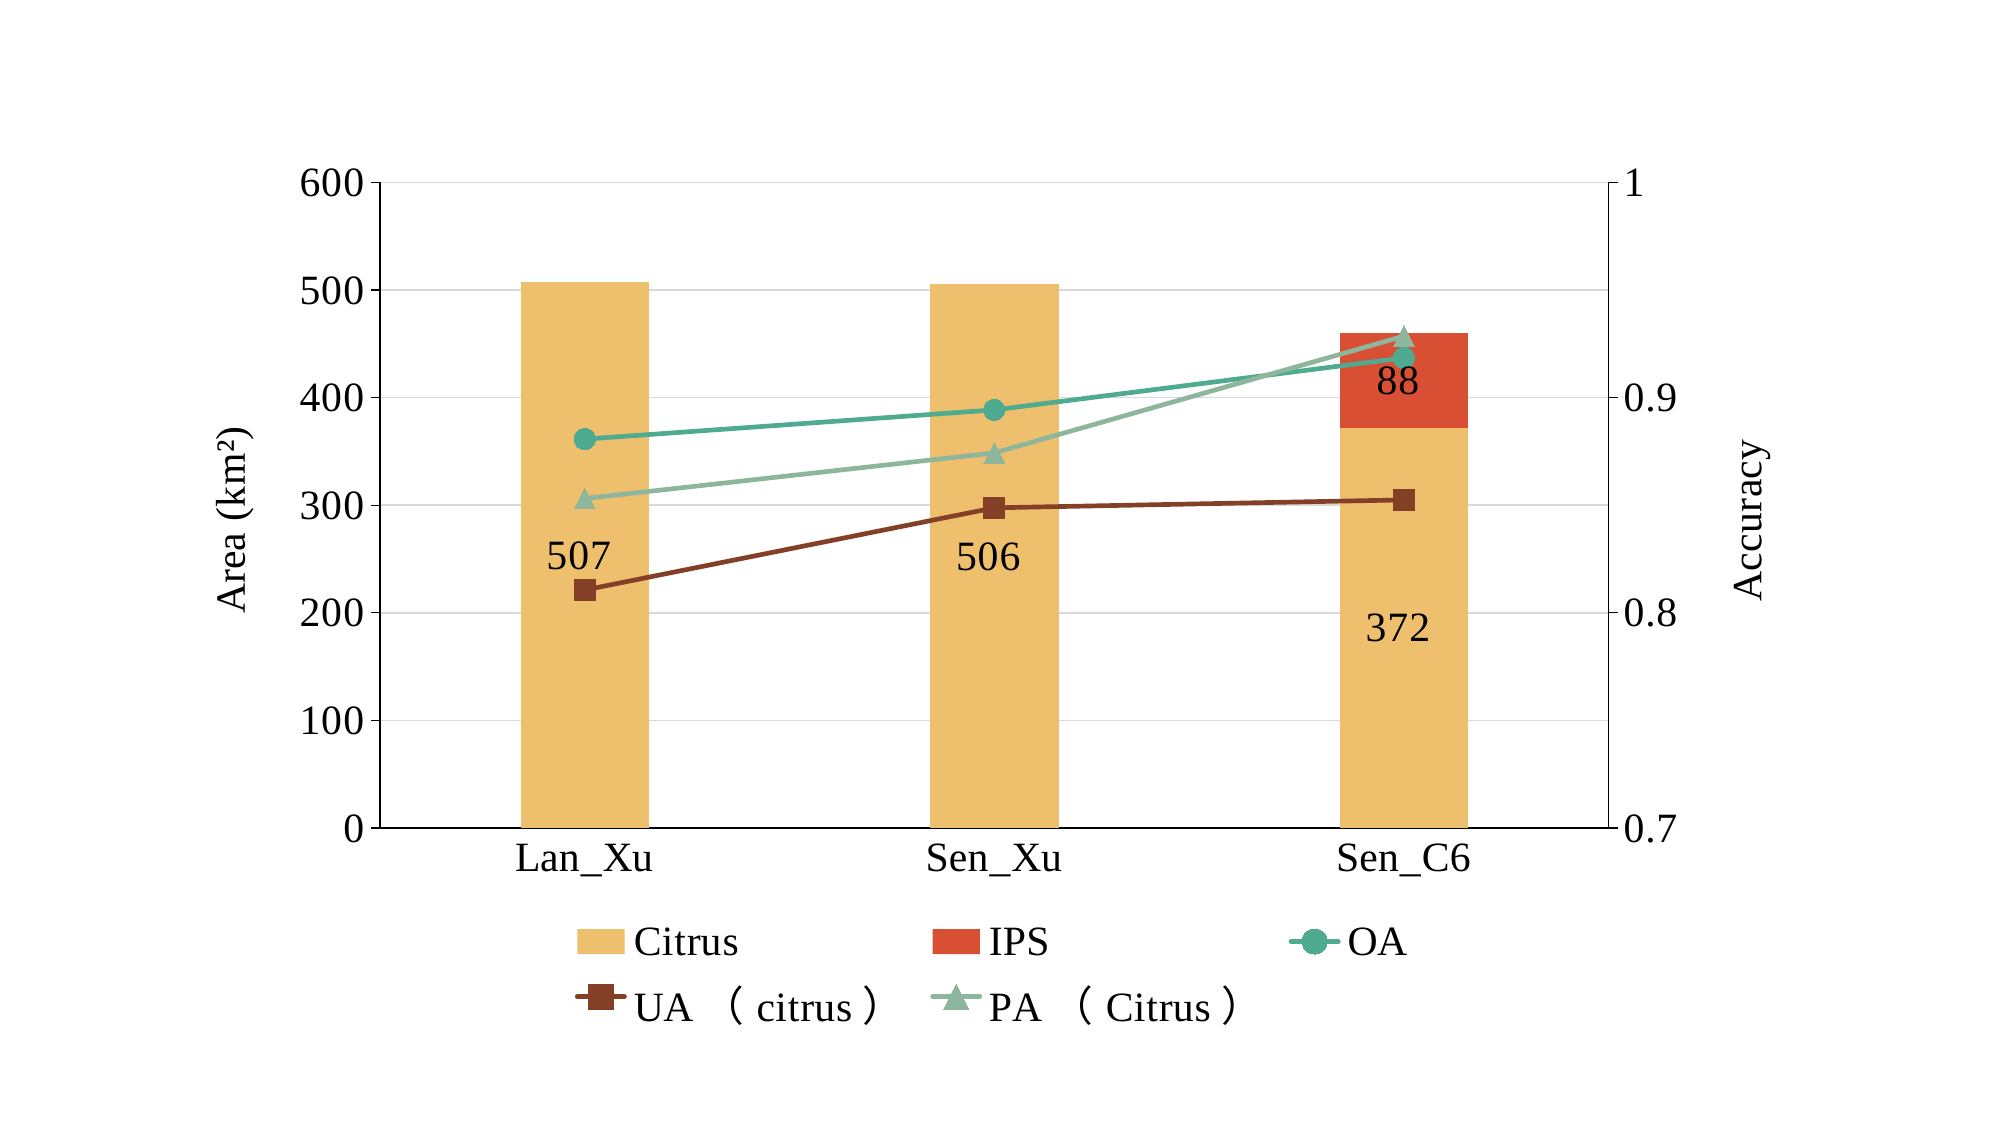

### Chart

| Category | Citrus | IPS | OA | UA（citrus） | PA（Citrus） |
|---|---|---|---|---|---|
| Lan_Xu | 507.105 | None | 0.8807 | 0.8106 | 0.8531 |
| Sen_Xu | 505.6314 | None | 0.8943 | 0.8488 | 0.8743 |
| Sen_C6 | 372.1823 | 88.1242 | 0.918471337579617 | 0.852459016393442 | 0.928571428571428 |